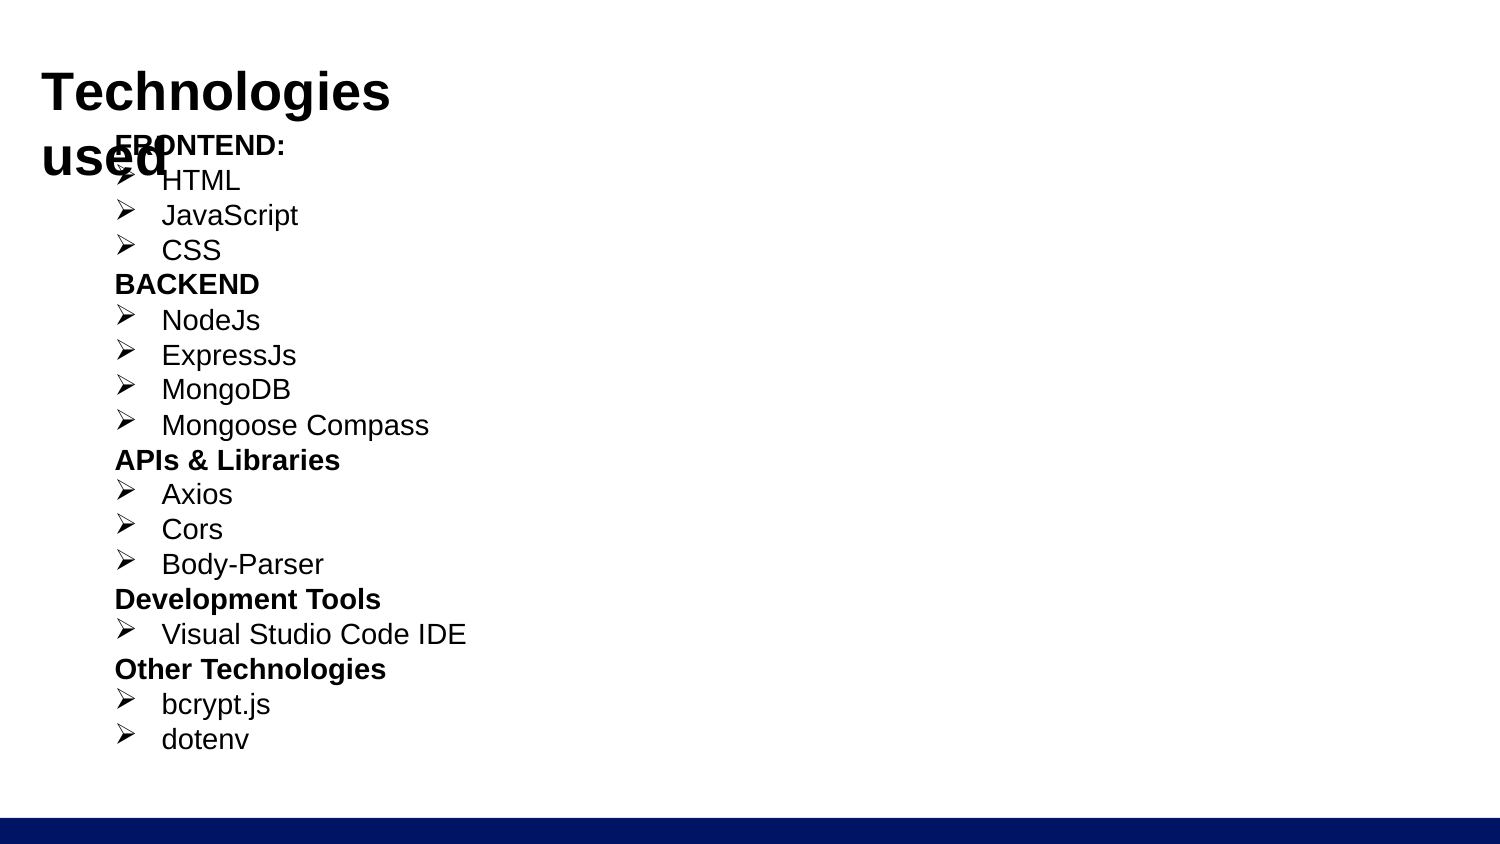

# Technologies used
FRONTEND:
HTML
JavaScript
CSS
BACKEND
NodeJs
ExpressJs
MongoDB
Mongoose Compass
APIs & Libraries
Axios
Cors
Body-Parser
Development Tools
Visual Studio Code IDE
Other Technologies
bcrypt.js
dotenv